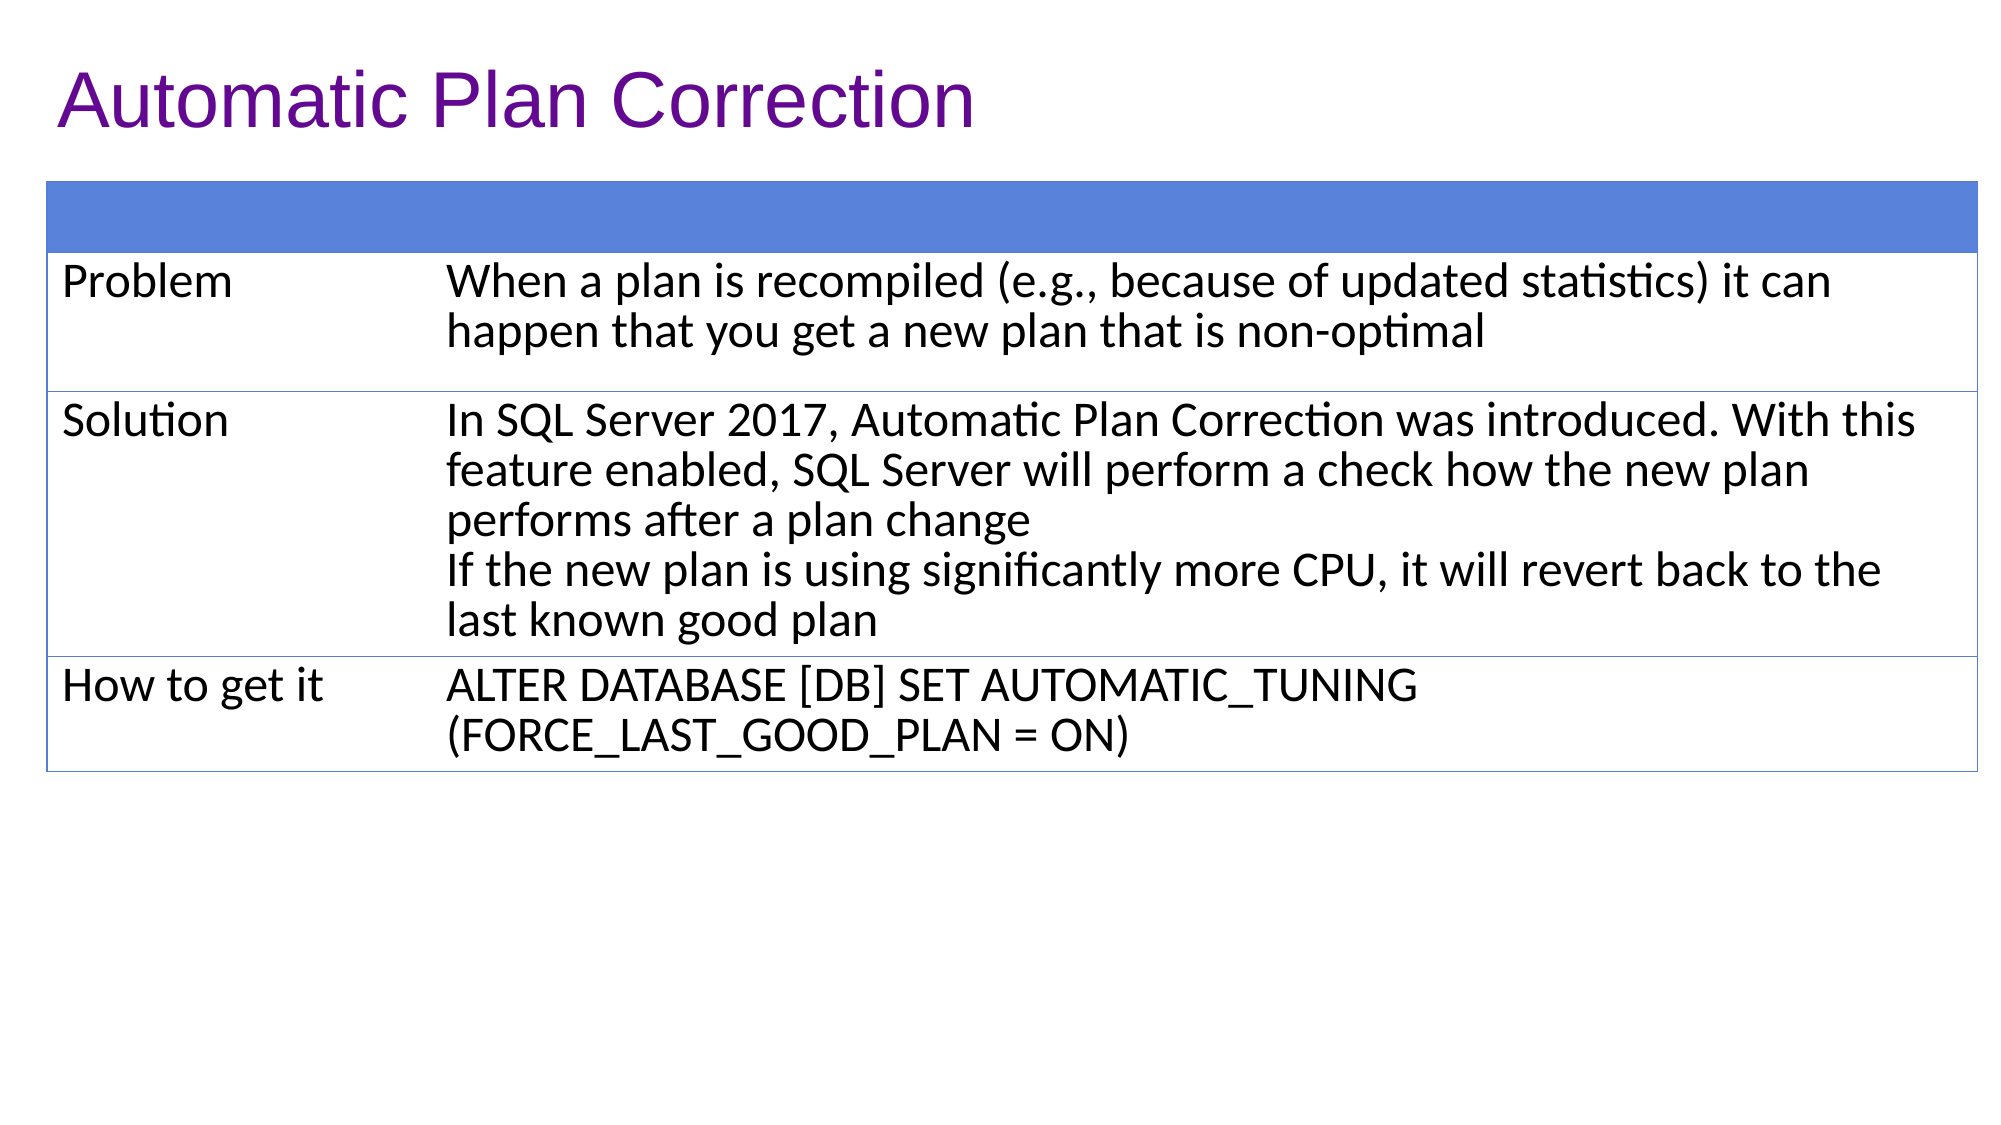

Automatic Plan Correction
|  |  |
| --- | --- |
| Problem | When a plan is recompiled (e.g., because of updated statistics) it can happen that you get a new plan that is non-optimal |
| Solution | In SQL Server 2017, Automatic Plan Correction was introduced. With this feature enabled, SQL Server will perform a check how the new plan performs after a plan change If the new plan is using significantly more CPU, it will revert back to the last known good plan |
| How to get it | ALTER DATABASE [DB] SET AUTOMATIC\_TUNING (FORCE\_LAST\_GOOD\_PLAN = ON) |